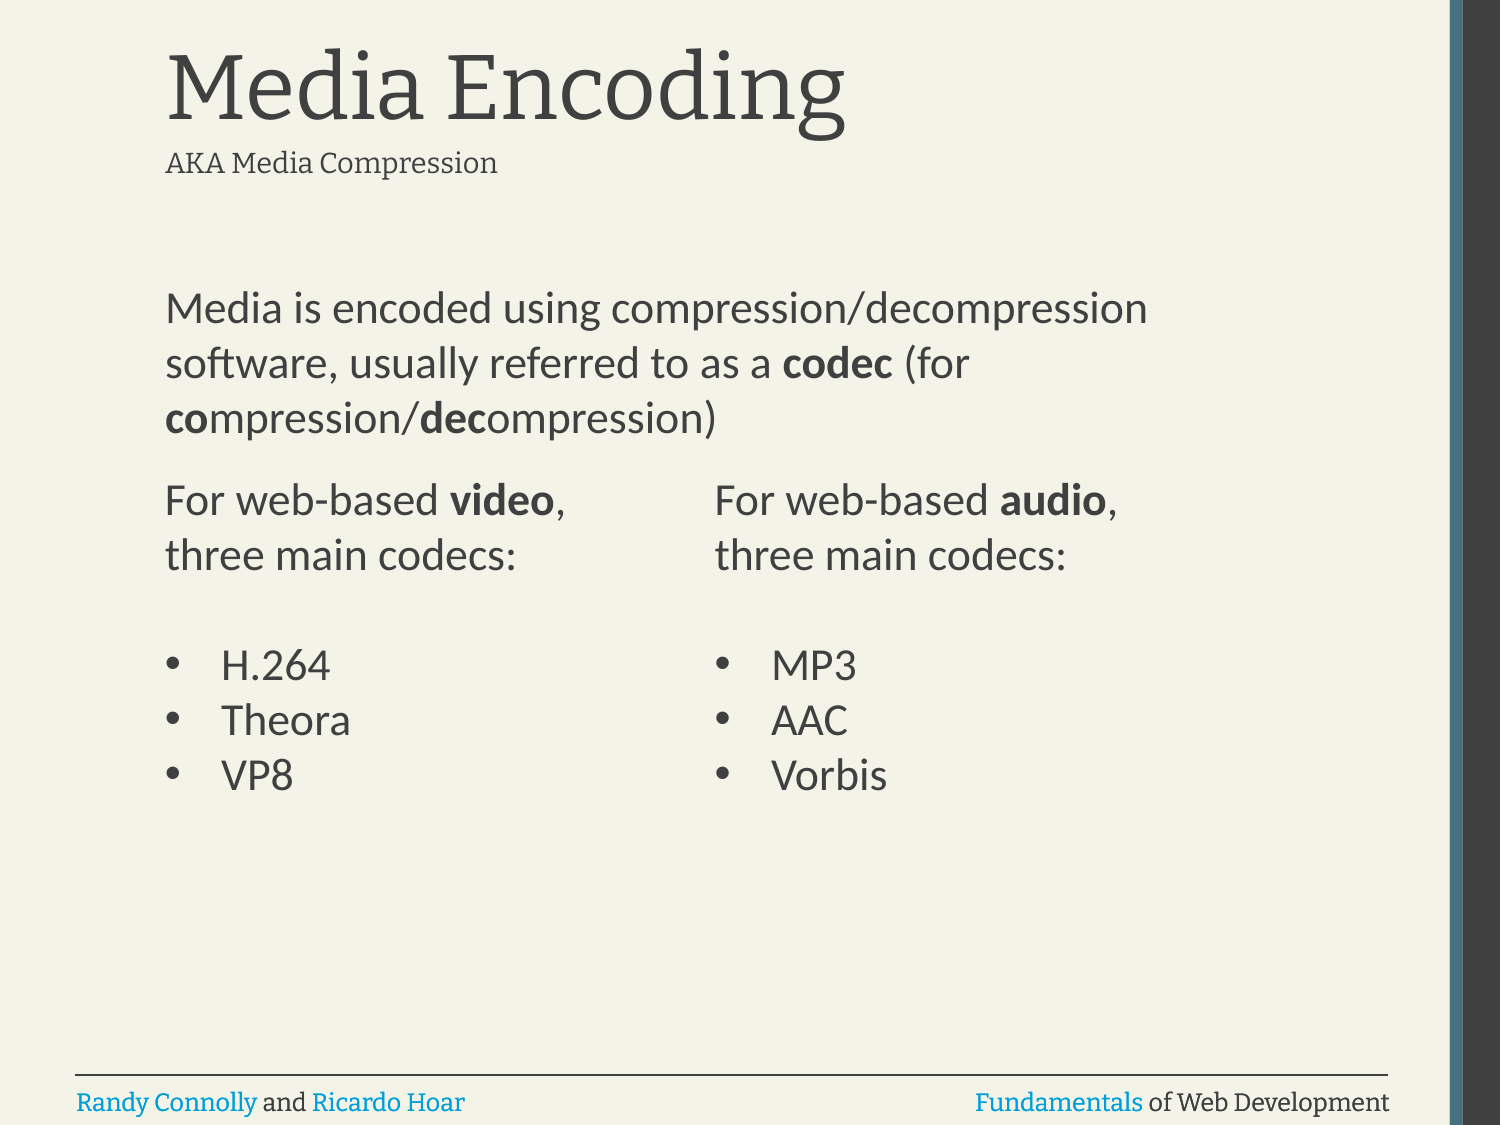

# Media Encoding
AKA Media Compression
Media is encoded using compression/decompression software, usually referred to as a codec (for compression/decompression)

For web-based video, three main codecs:

H.264
Theora
VP8
For web-based audio, three main codecs:

MP3
AAC
Vorbis